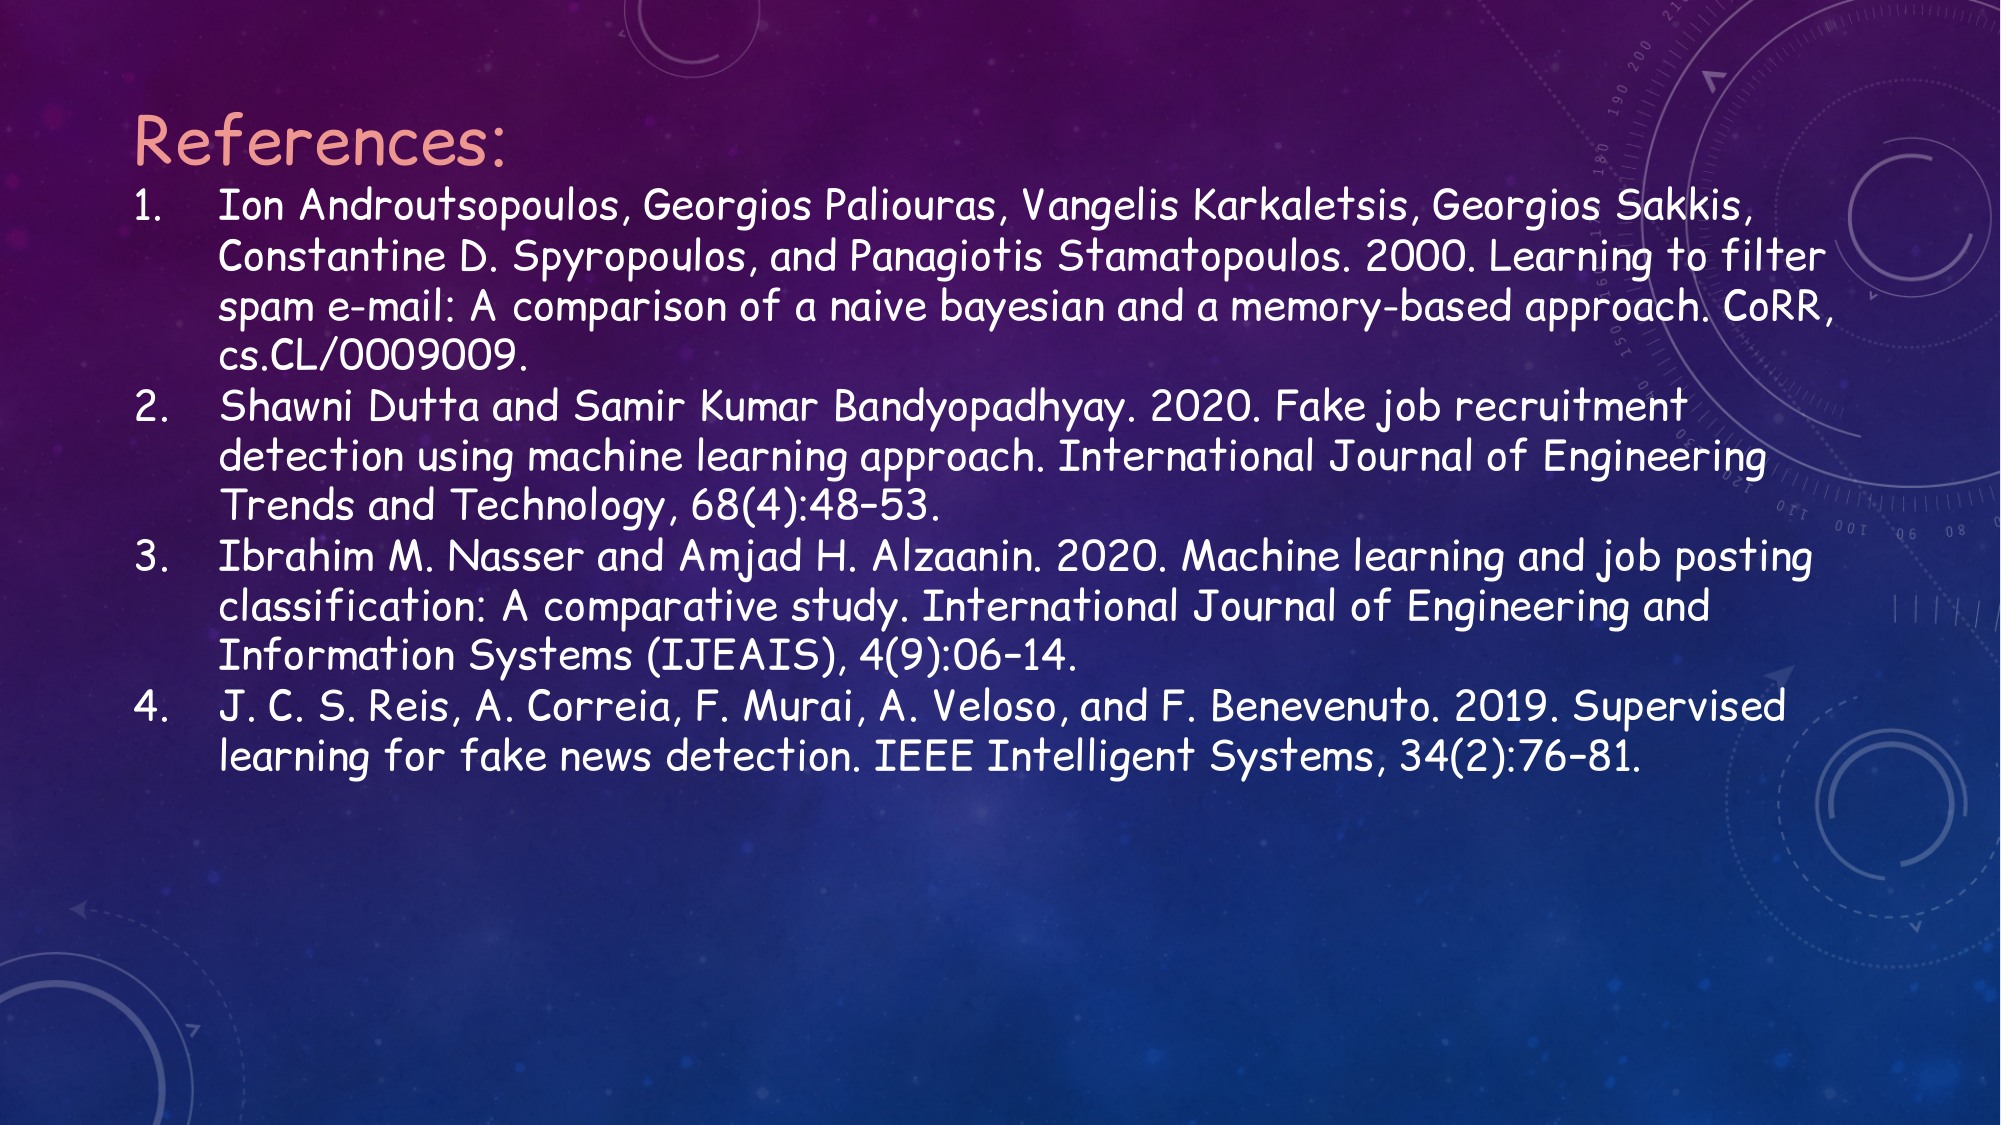

References:
Ion Androutsopoulos, Georgios Paliouras, Vangelis Karkaletsis, Georgios Sakkis, Constantine D. Spyropoulos, and Panagiotis Stamatopoulos. 2000. Learning to filter spam e-mail: A comparison of a naive bayesian and a memory-based approach. CoRR, cs.CL/0009009.
Shawni Dutta and Samir Kumar Bandyopadhyay. 2020. Fake job recruitment detection using machine learning approach. International Journal of Engineering Trends and Technology, 68(4):48–53.
Ibrahim M. Nasser and Amjad H. Alzaanin. 2020. Machine learning and job posting classification: A comparative study. International Journal of Engineering and Information Systems (IJEAIS), 4(9):06–14.
J. C. S. Reis, A. Correia, F. Murai, A. Veloso, and F. Benevenuto. 2019. Supervised learning for fake news detection. IEEE Intelligent Systems, 34(2):76–81.